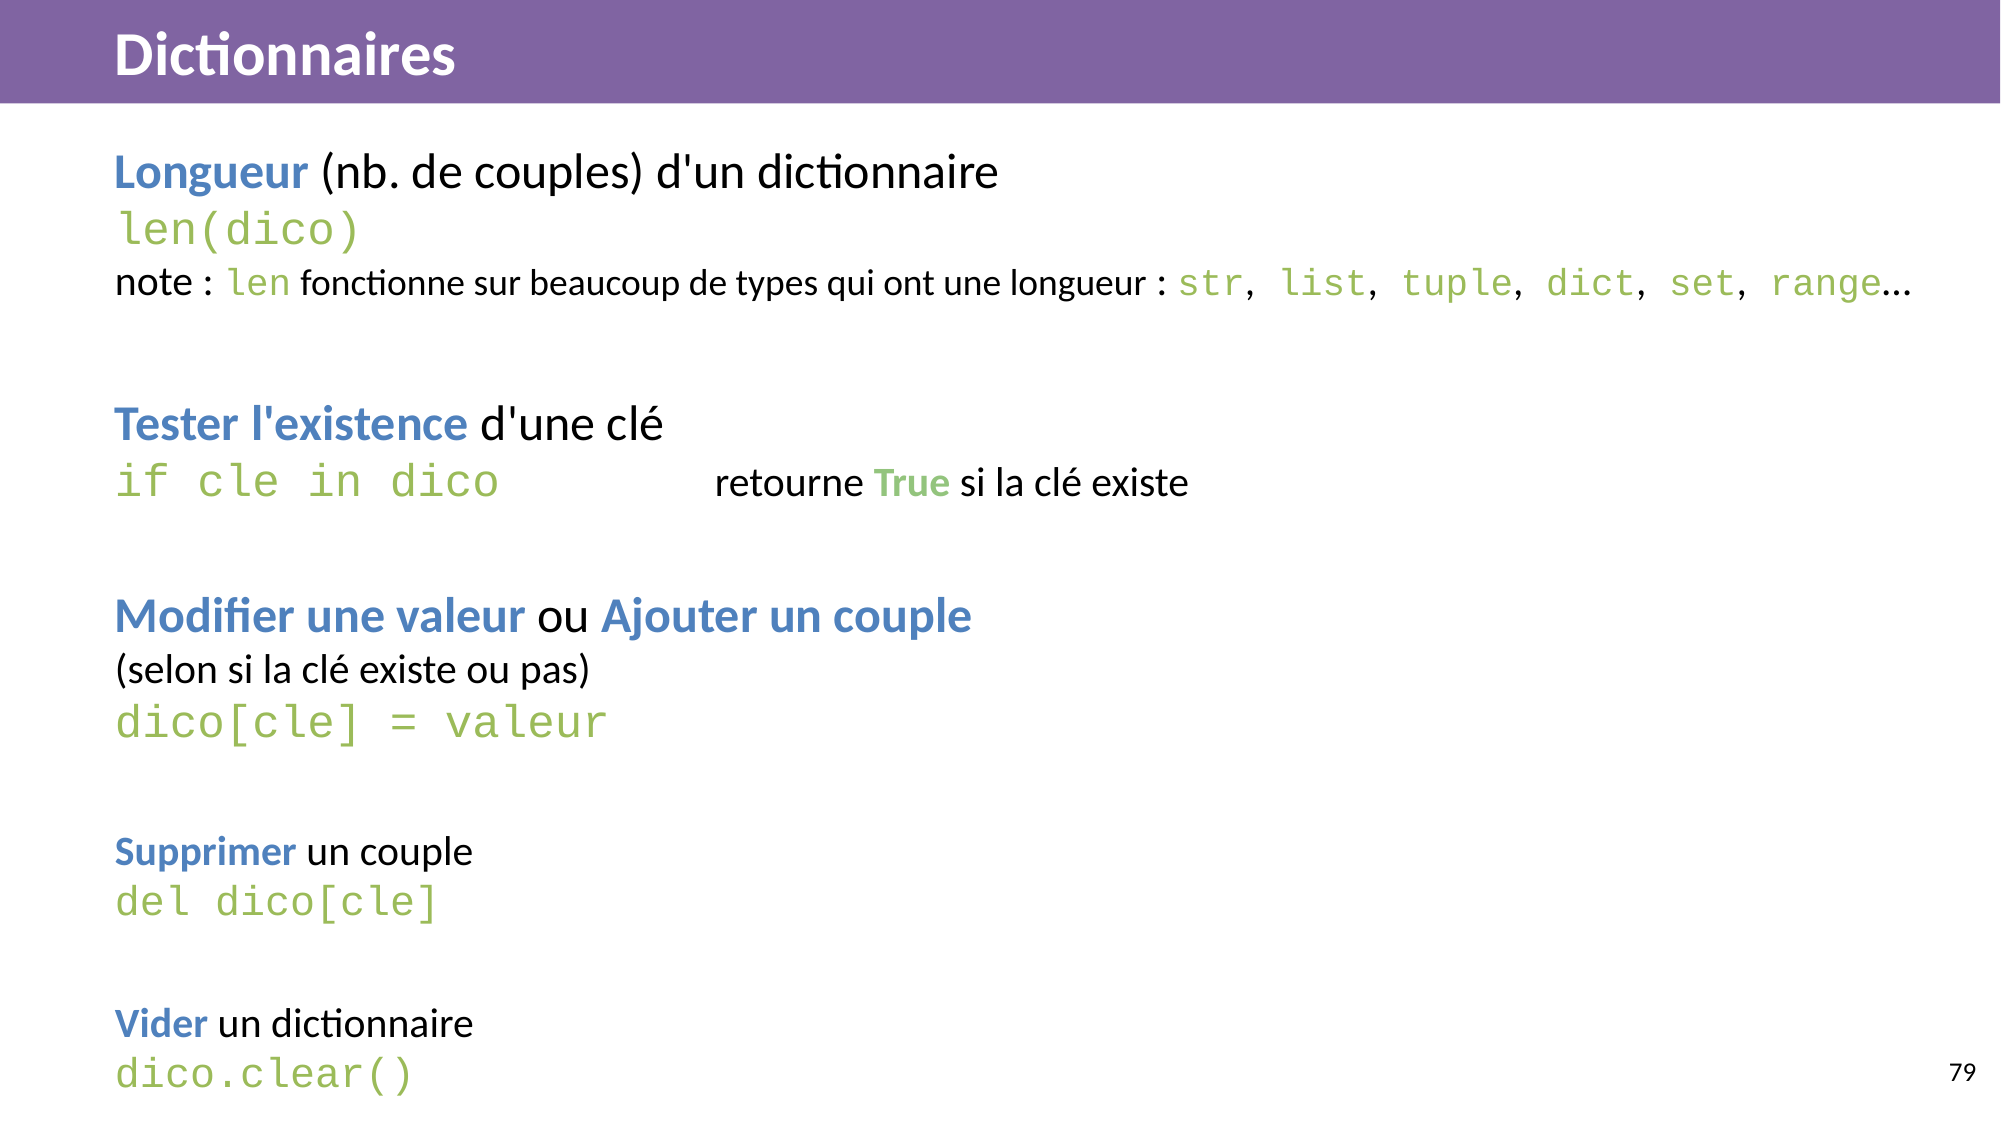

# Dictionnaires
Longueur (nb. de couples) d'un dictionnaire
len(dico)
note : len fonctionne sur beaucoup de types qui ont une longueur : str, list, tuple, dict, set, range…

Tester l'existence d'une clé
if cle in dico		retourne True si la clé existe

Modifier une valeur ou Ajouter un couple
(selon si la clé existe ou pas)
dico[cle] = valeur

Supprimer un couple
del dico[cle]

Vider un dictionnaire
dico.clear()

79